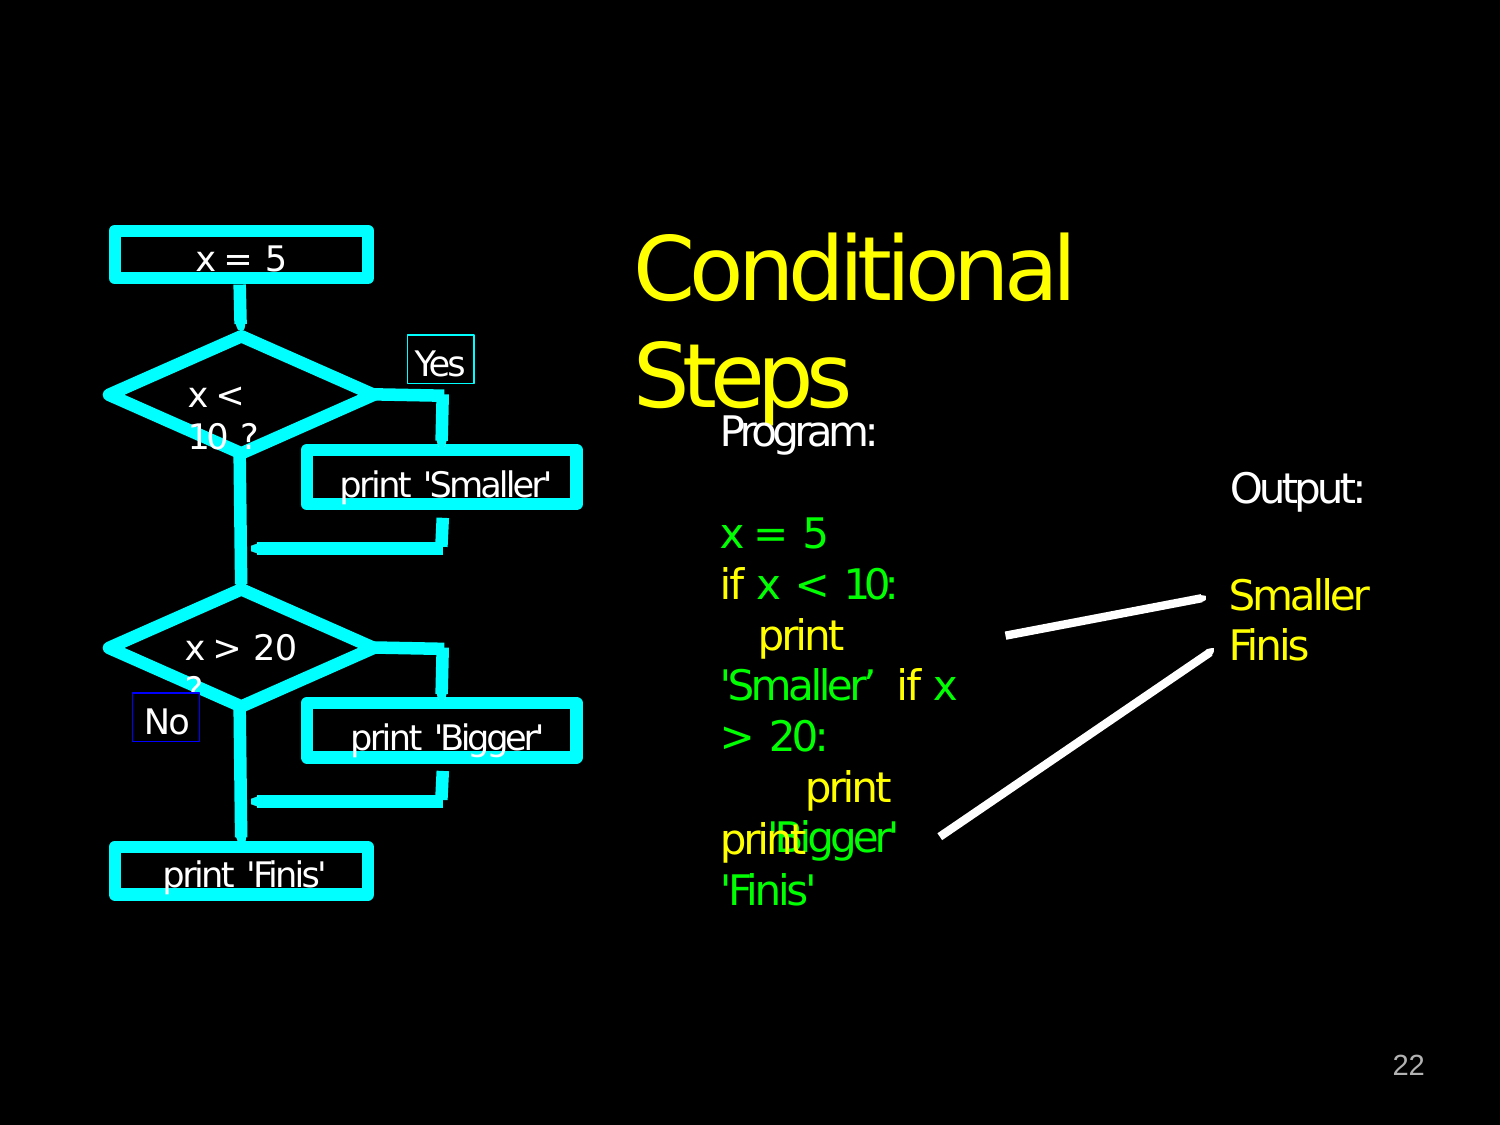

# Conditional Steps
x =      5

Yes

x < 10 ?
Program:
Output:
x = 5

print 'Smaller'

if x < 10:
print 'Smaller’  if x > 20:
print 'Bigger'
Smaller  Finis

x > 20 ?

No

print 'Bigger'

print 'Finis'

print 'Finis'
22